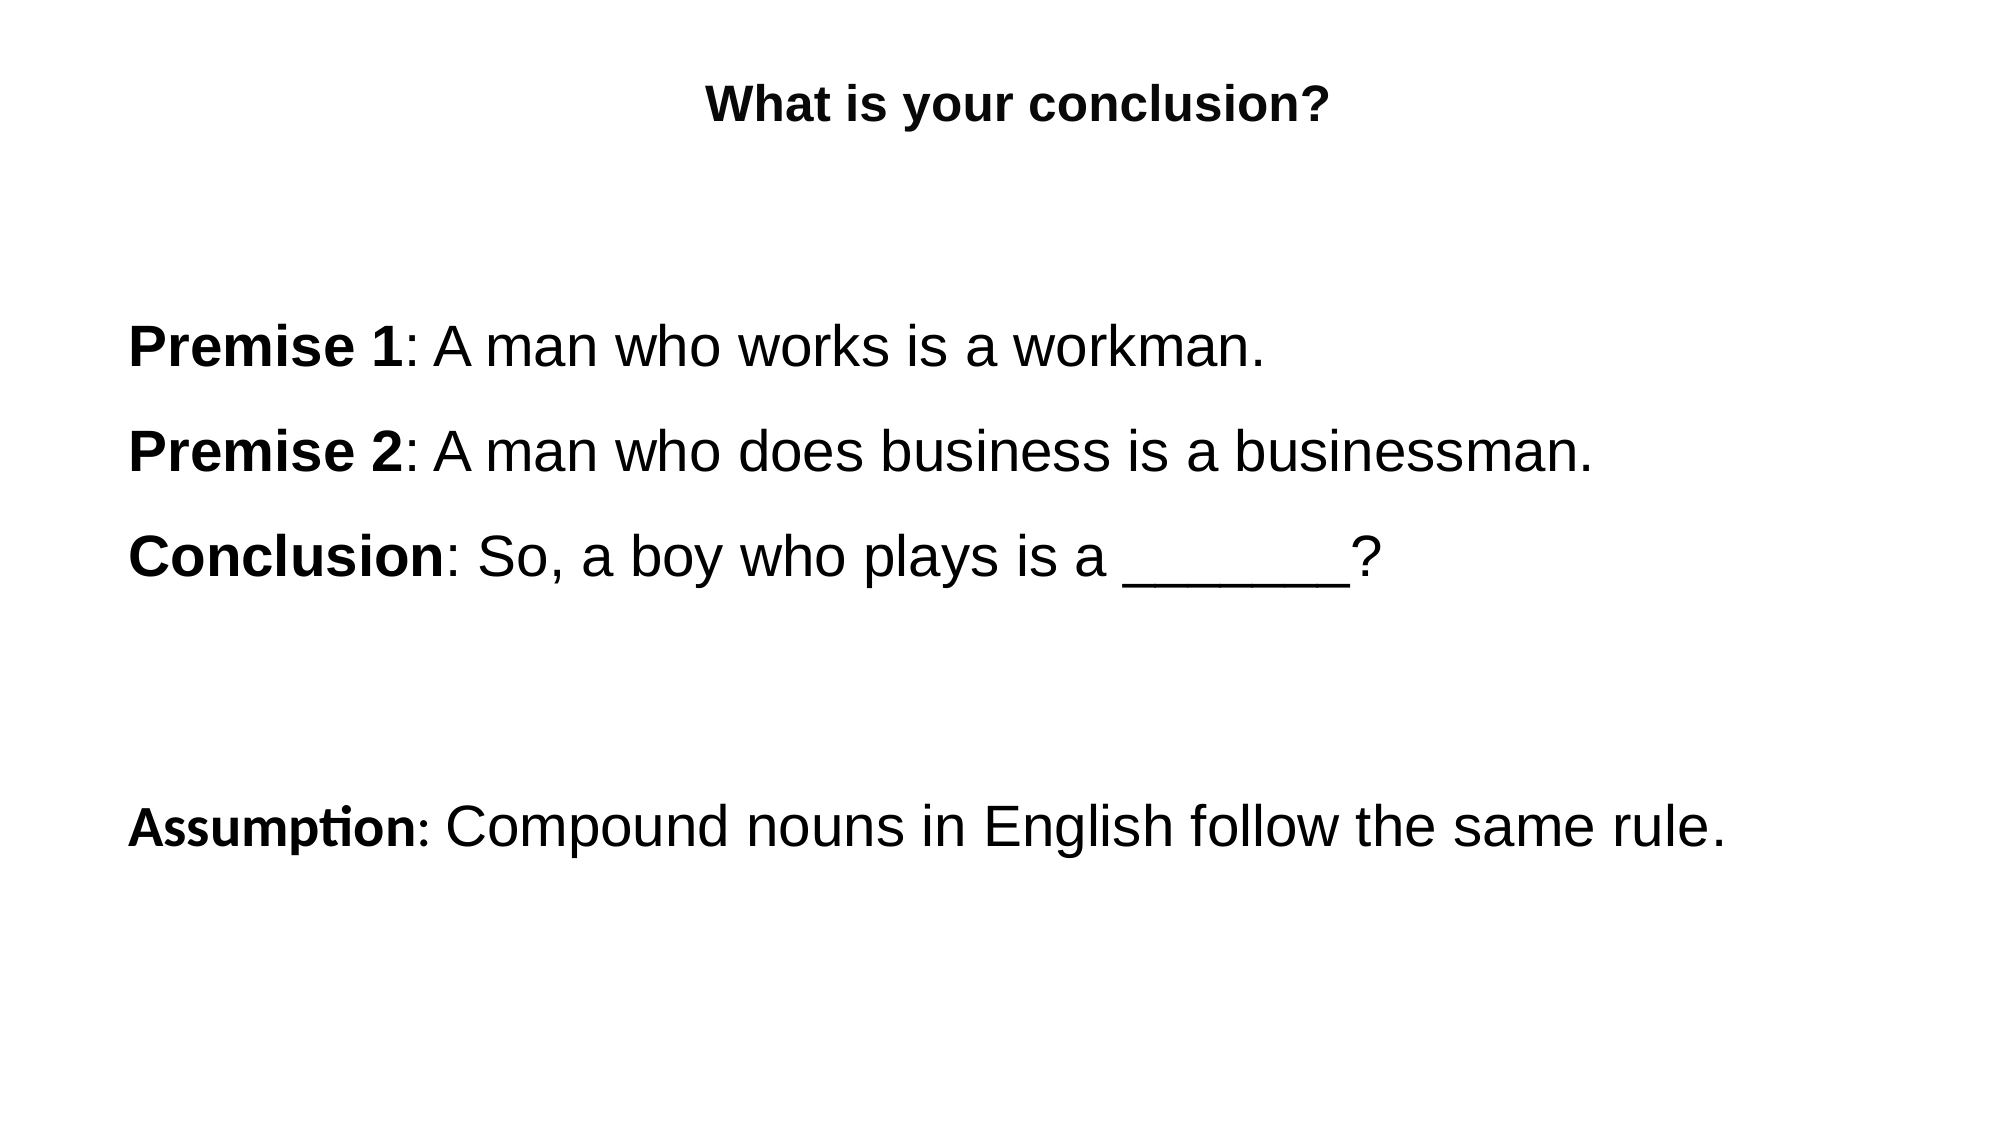

What is your conclusion?
Premise 1: A man who works is a workman.
Premise 2: A man who does business is a businessman.
Conclusion: So, a boy who plays is a _______?
Assumption: Compound nouns in English follow the same rule.